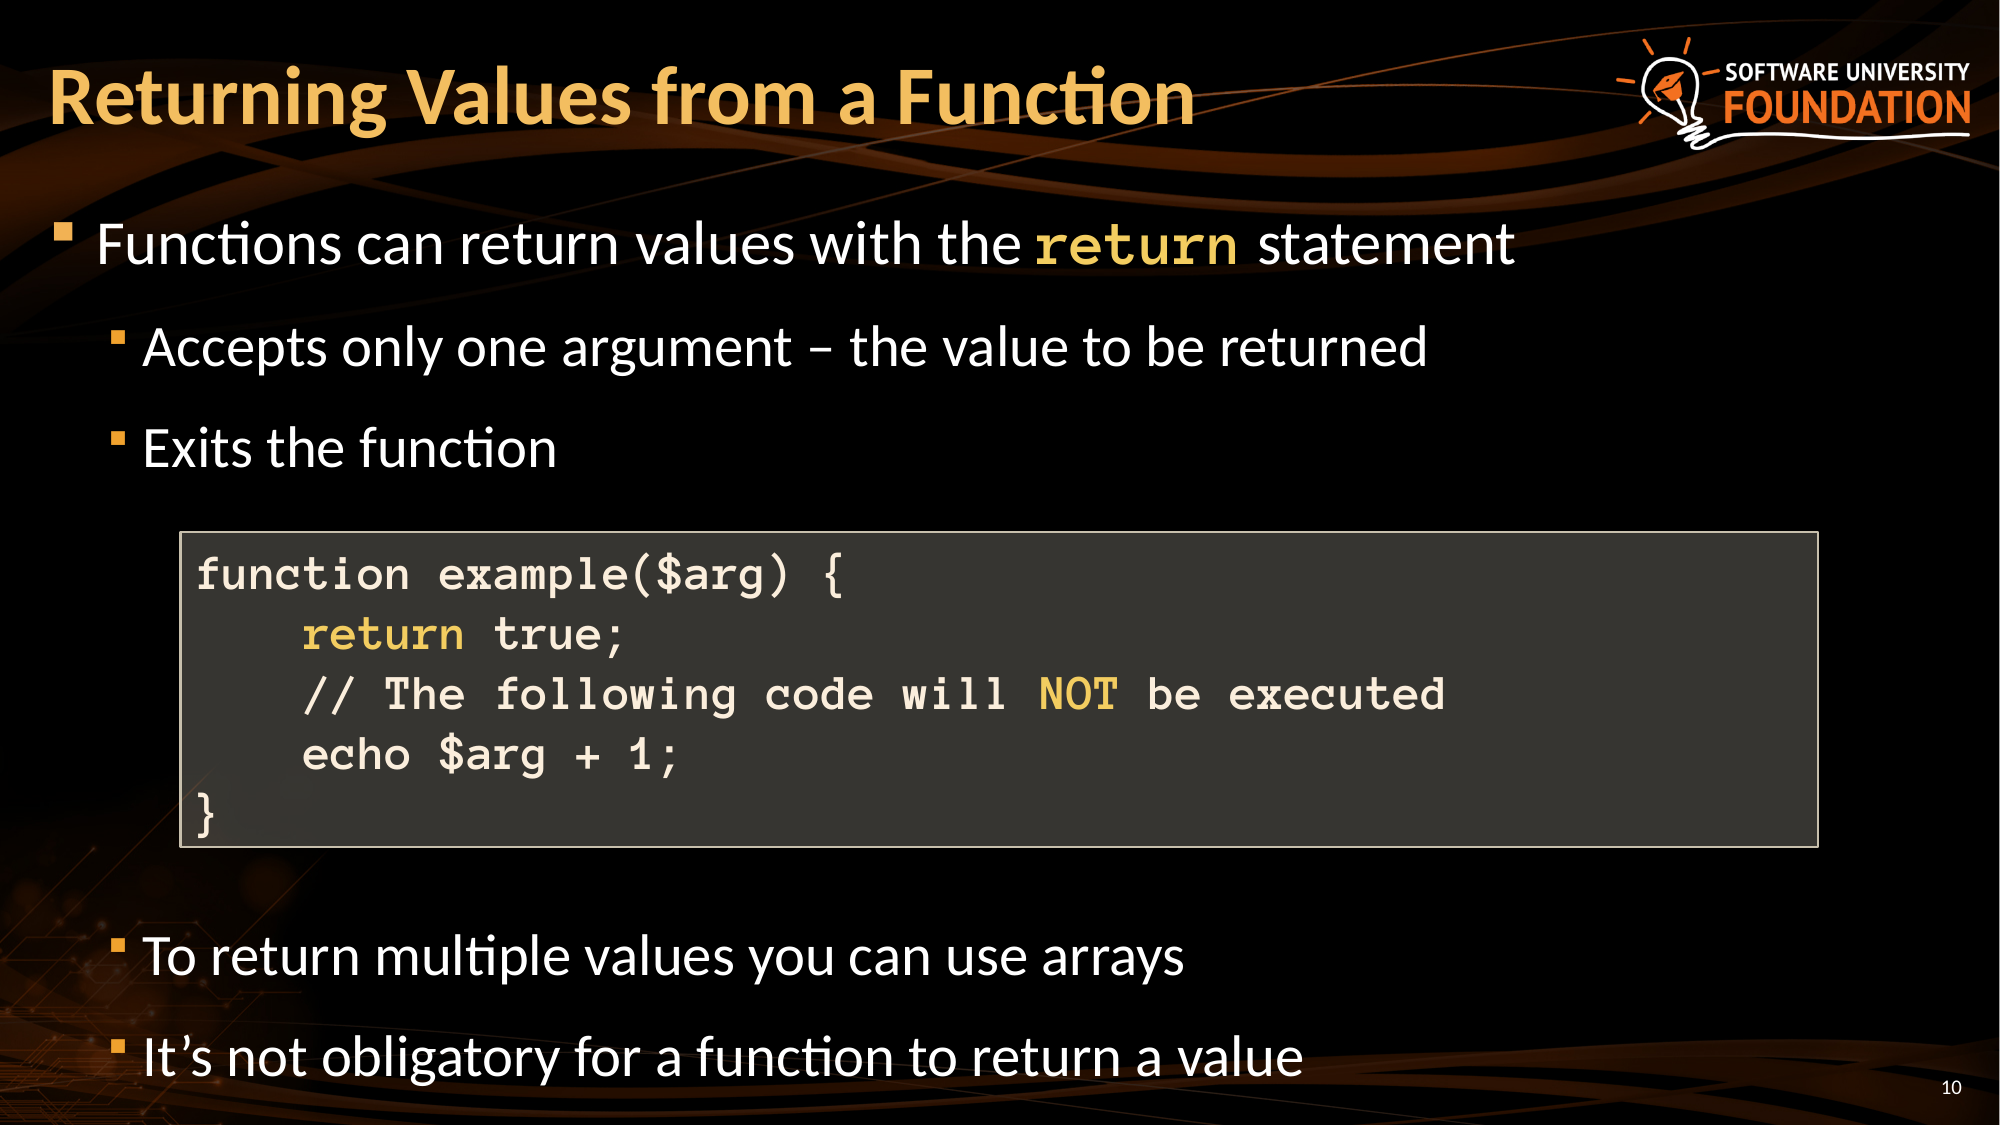

# Returning Values from a Function
Functions can return values with the return statement
Accepts only one argument – the value to be returned
Exits the function

To return multiple values you can use arrays
It’s not obligatory for a function to return a value
function example($arg) {
    return true;
    // The following code will NOT be executed
    echo $arg + 1;
}
10